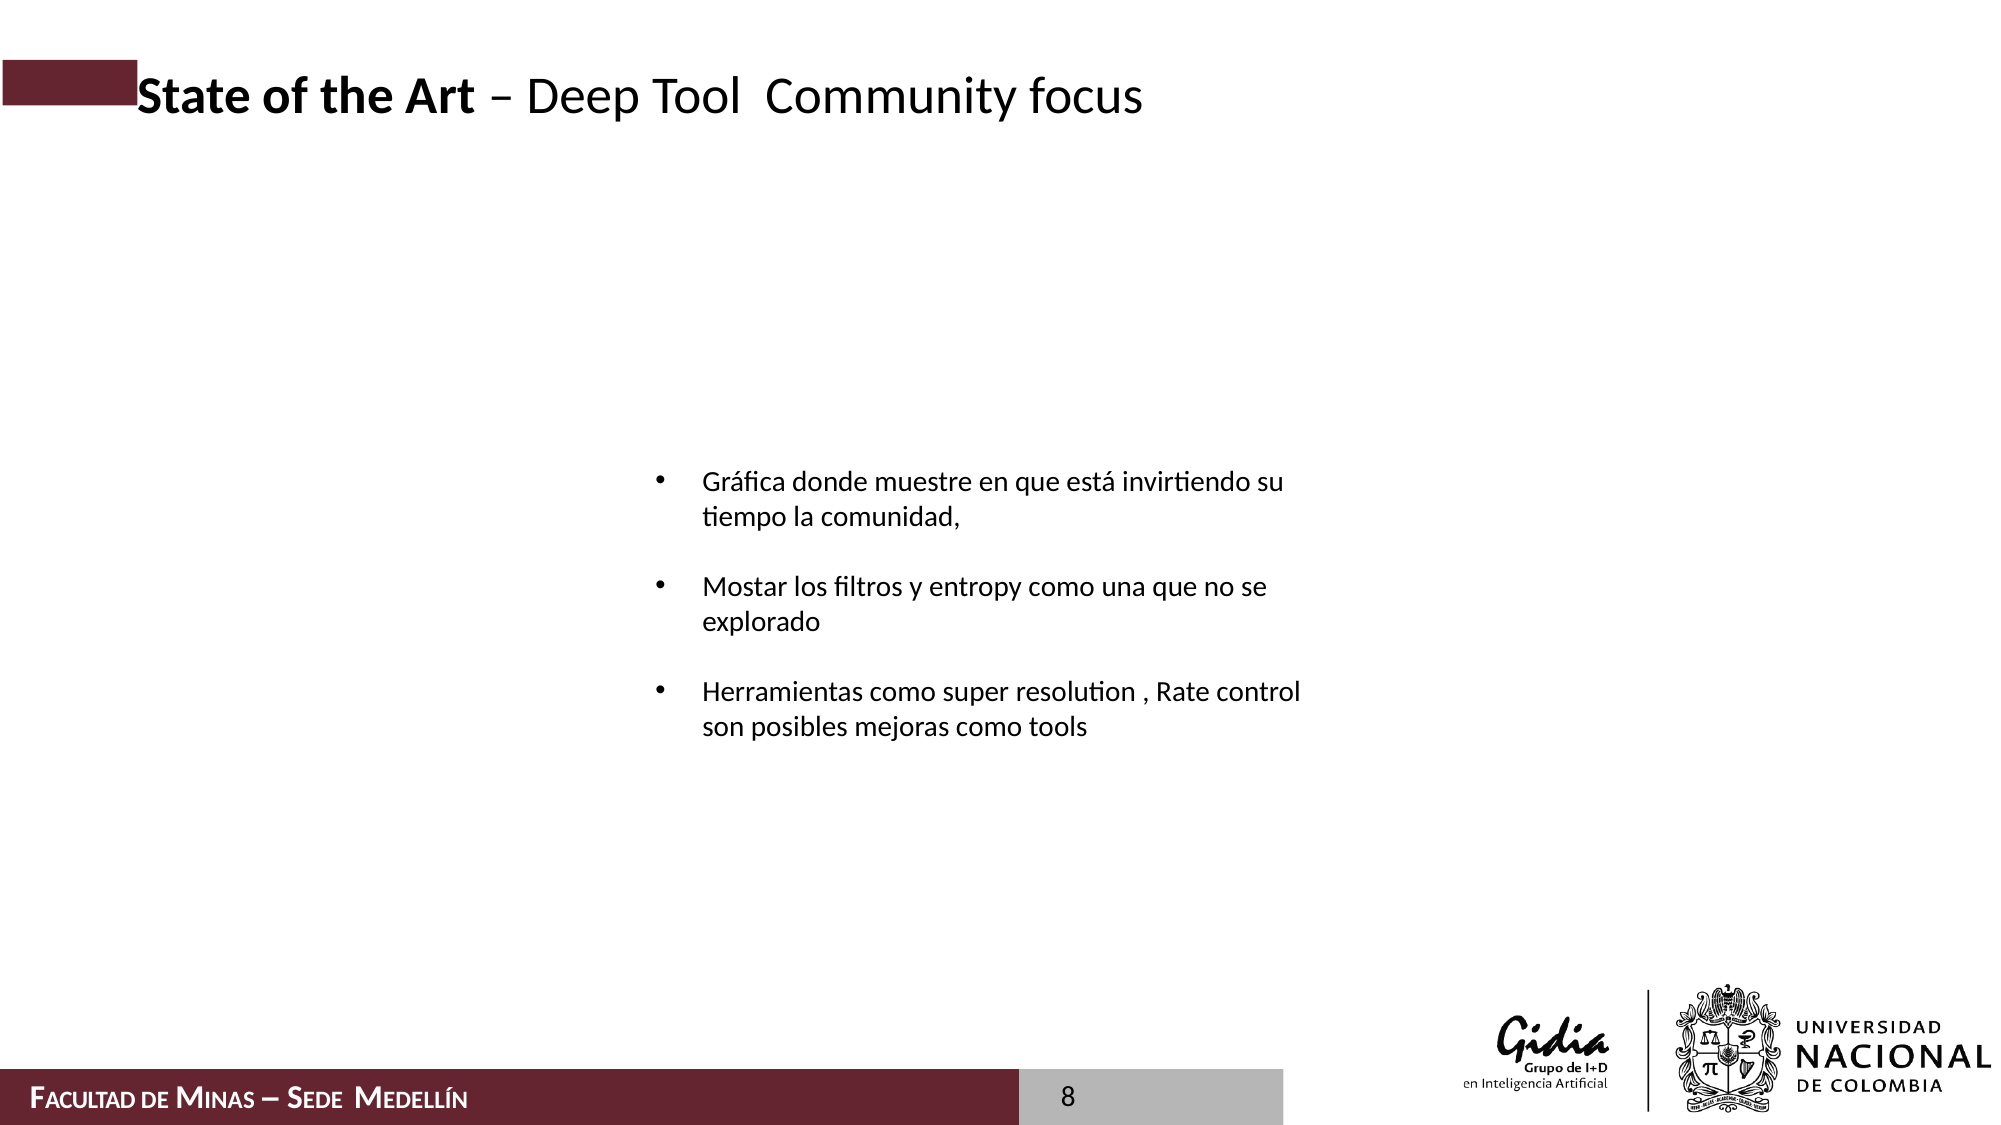

# State of the Art – Deep Tool  Community focus
Gráfica donde muestre en que está invirtiendo su tiempo la comunidad,

Mostar los filtros y entropy como una que no se explorado

Herramientas como super resolution , Rate control son posibles mejoras como tools
8